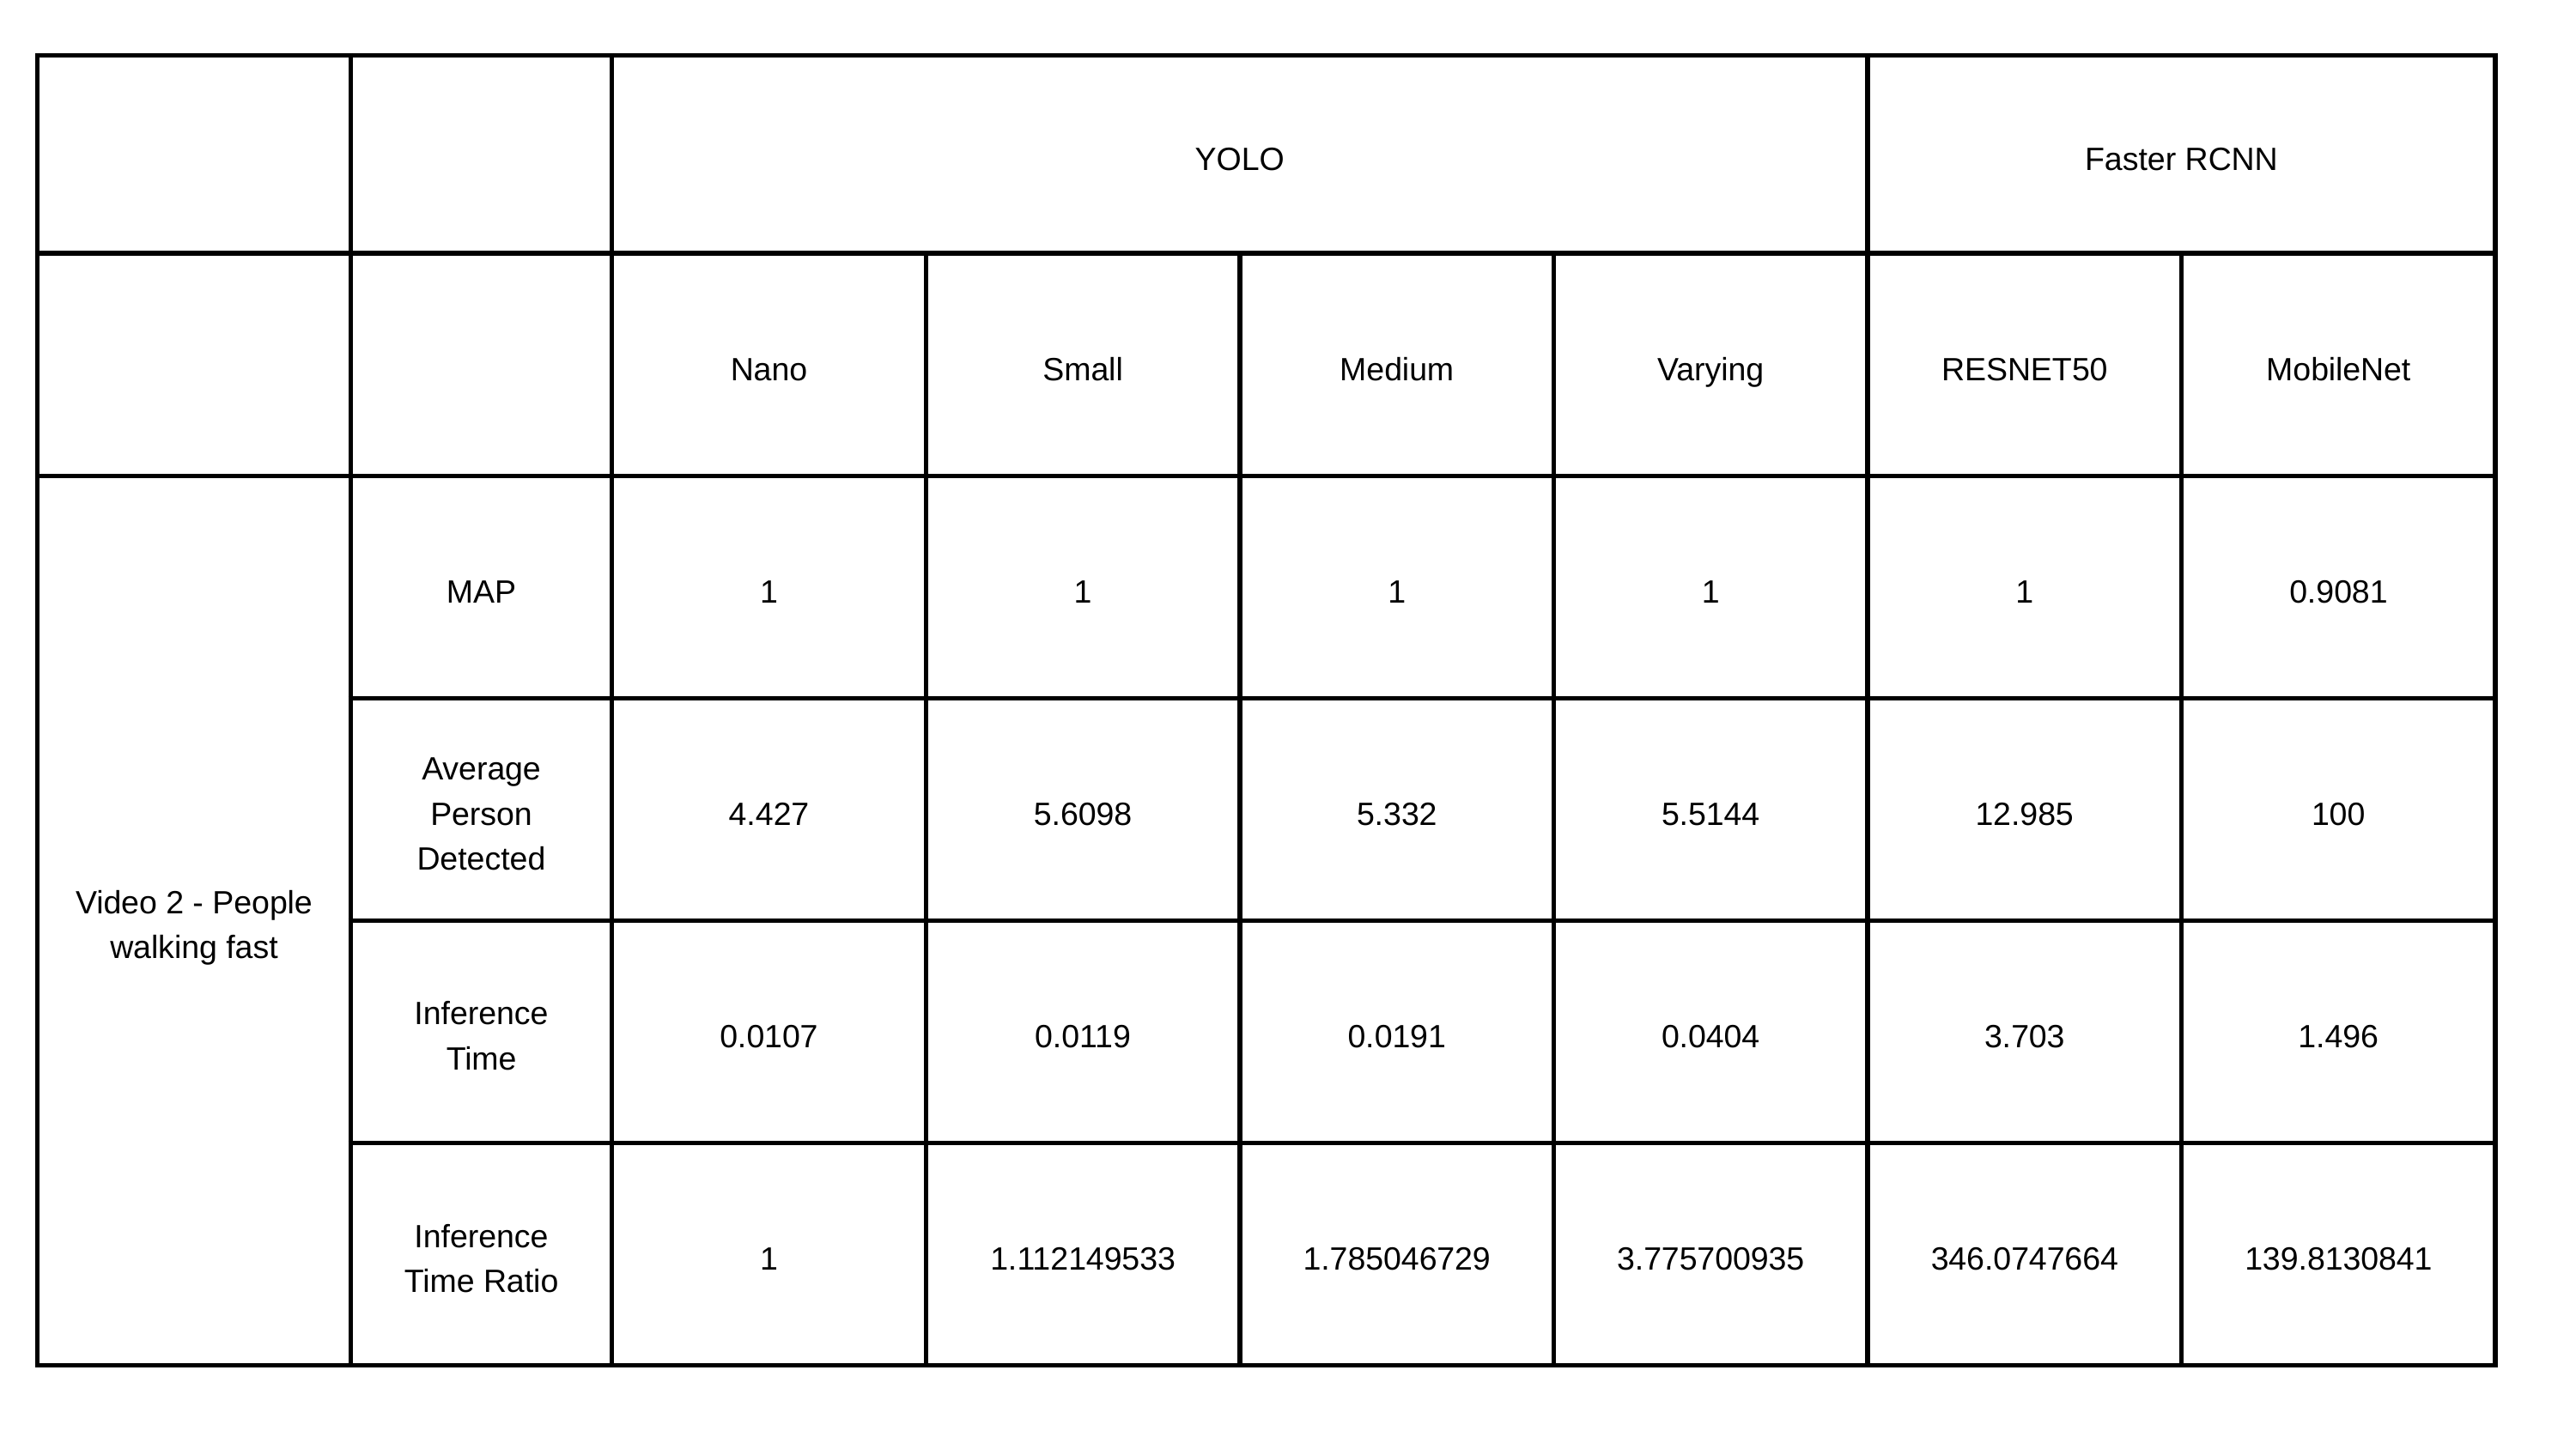

|  |  | YOLO | YOLO | YOLO | YOLO | Faster RCNN | Faster RCNN |
| --- | --- | --- | --- | --- | --- | --- | --- |
|  |  | Nano | Small | Medium | Varying | RESNET50 | MobileNet |
| Video 2 - People walking fast | MAP | 1 | 1 | 1 | 1 | 1 | 0.9081 |
| Video 2 - People walking fast | Average Person Detected | 4.427 | 5.6098 | 5.332 | 5.5144 | 12.985 | 100 |
| Video 2 - People walking fast | Inference Time | 0.0107 | 0.0119 | 0.0191 | 0.0404 | 3.703 | 1.496 |
| Video 2 - People walking fast | Inference Time Ratio | 1 | 1.112149533 | 1.785046729 | 3.775700935 | 346.0747664 | 139.8130841 |